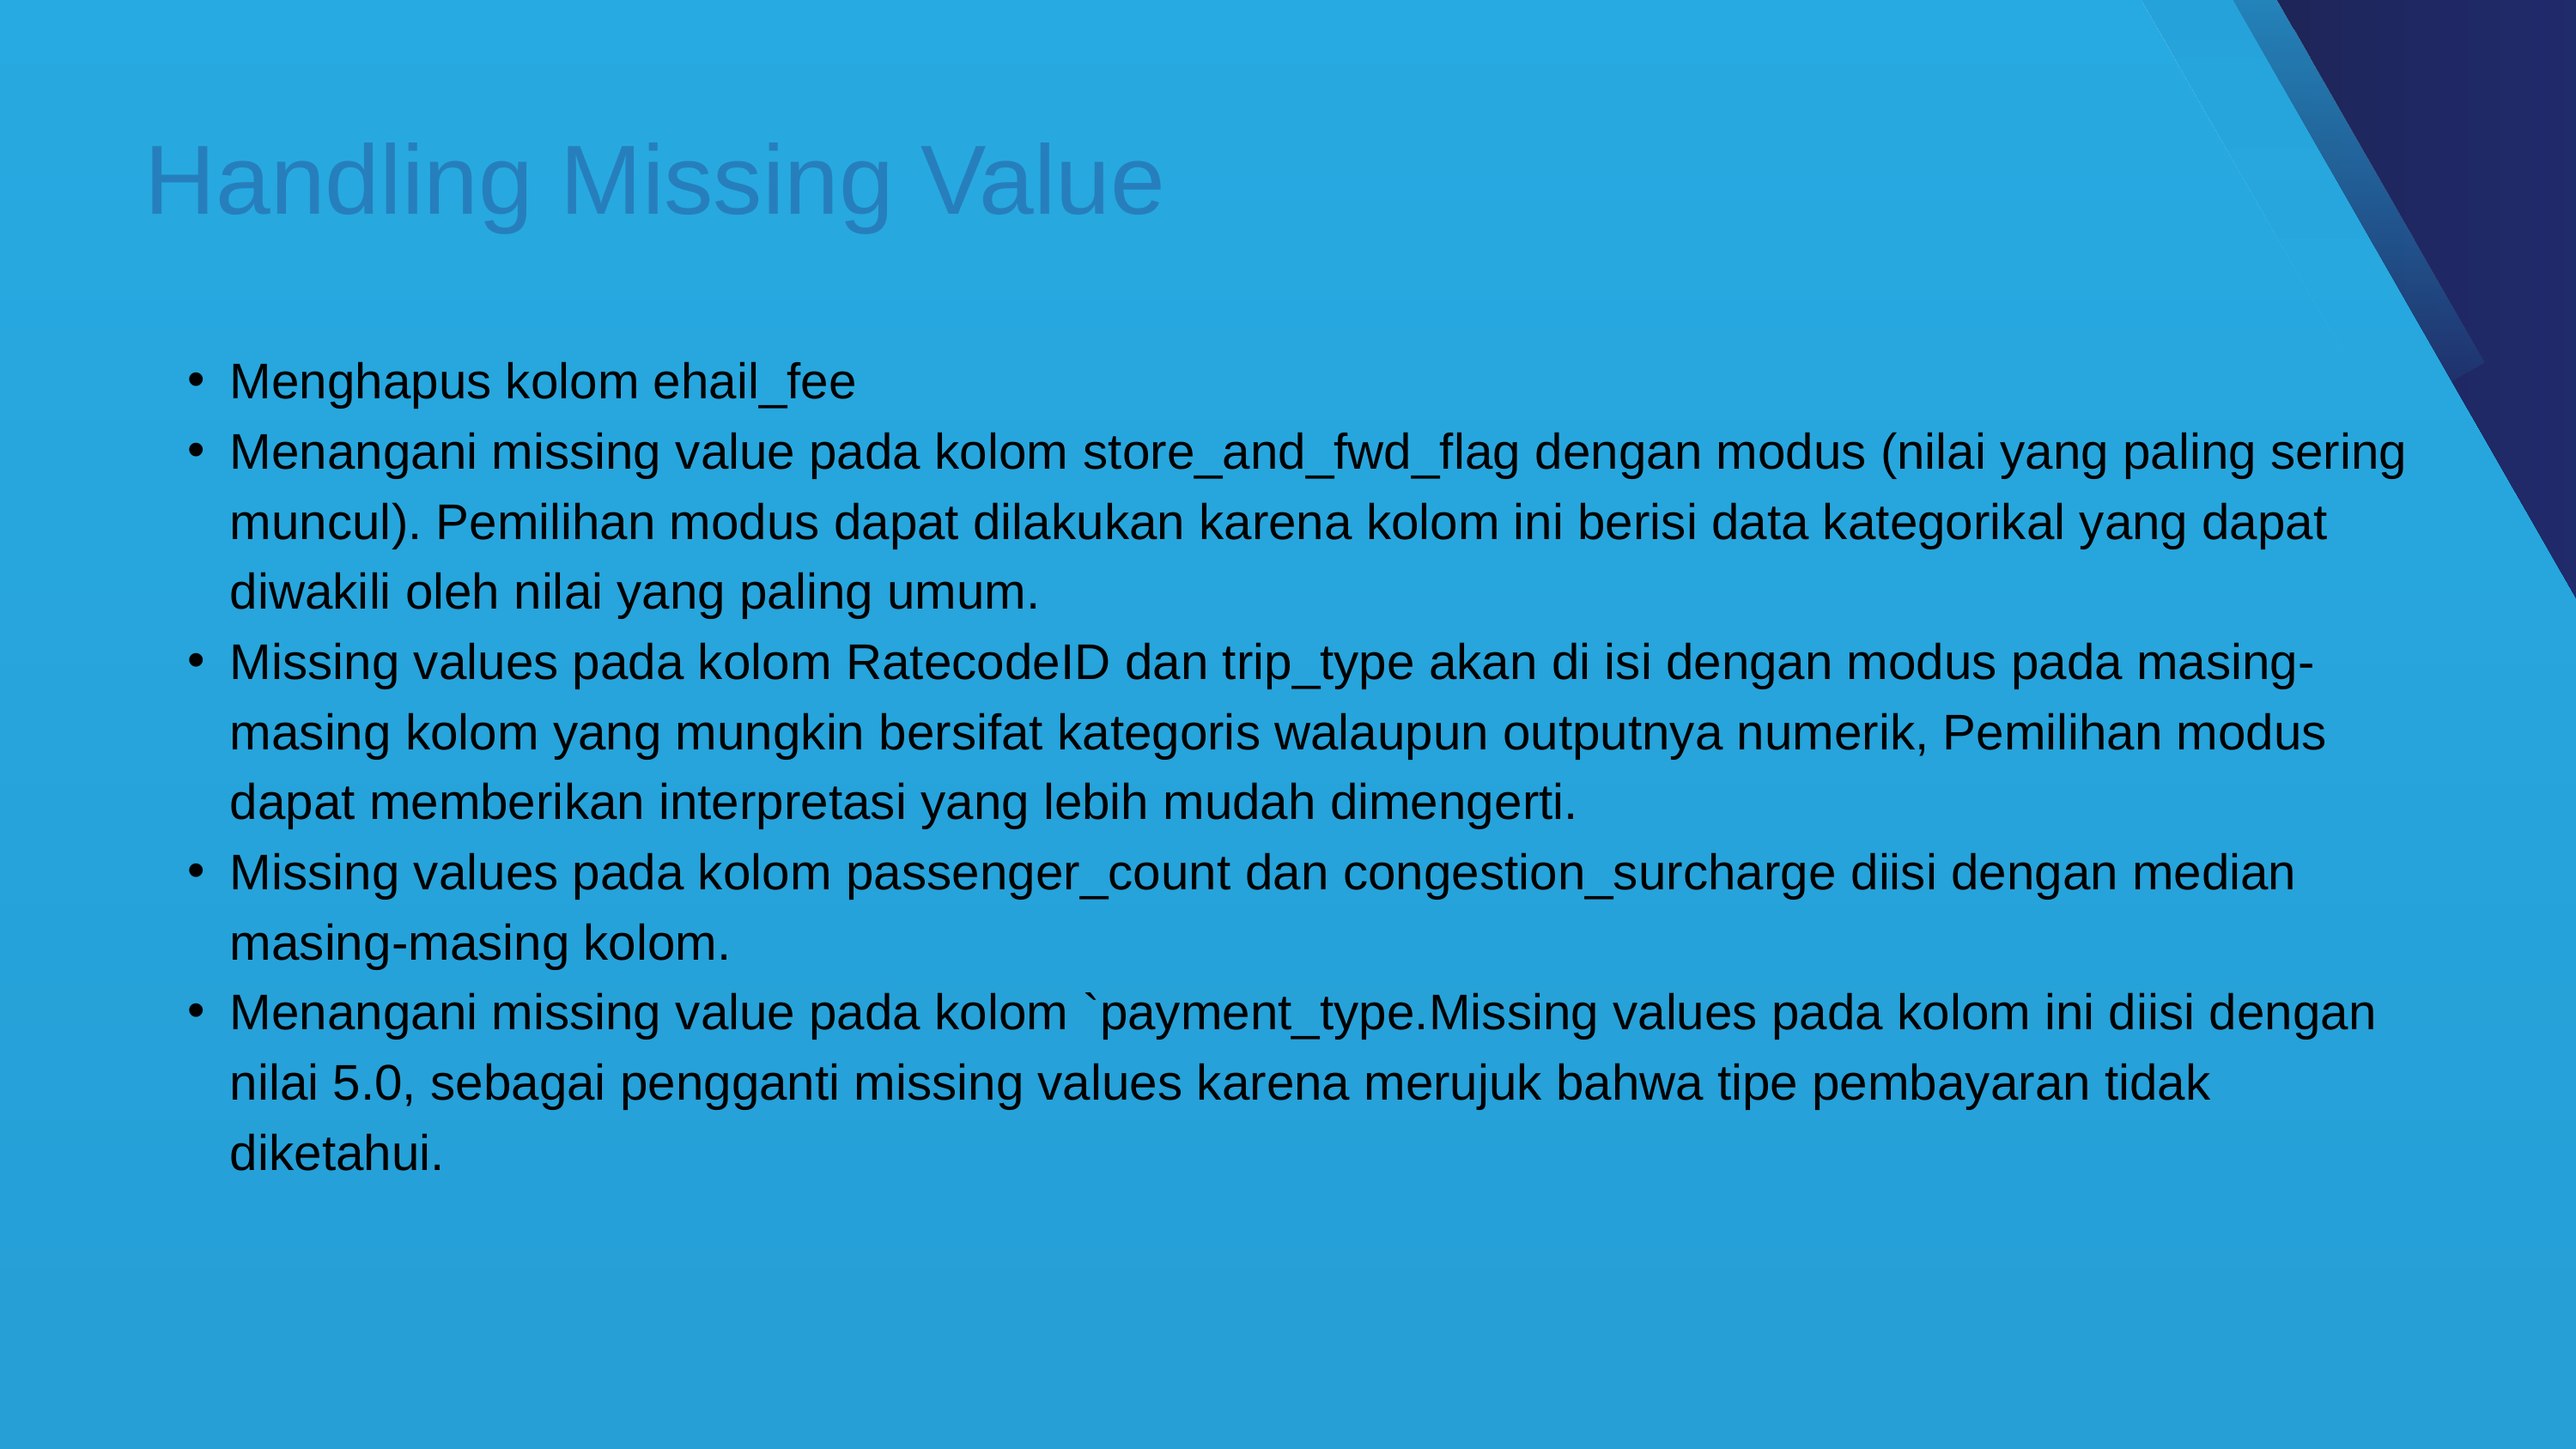

Handling Missing Value
Menghapus kolom ehail_fee
Menangani missing value pada kolom store_and_fwd_flag dengan modus (nilai yang paling sering muncul). Pemilihan modus dapat dilakukan karena kolom ini berisi data kategorikal yang dapat diwakili oleh nilai yang paling umum.
Missing values pada kolom RatecodeID dan trip_type akan di isi dengan modus pada masing-masing kolom yang mungkin bersifat kategoris walaupun outputnya numerik, Pemilihan modus dapat memberikan interpretasi yang lebih mudah dimengerti.
Missing values pada kolom passenger_count dan congestion_surcharge diisi dengan median masing-masing kolom.
Menangani missing value pada kolom `payment_type.Missing values pada kolom ini diisi dengan nilai 5.0, sebagai pengganti missing values karena merujuk bahwa tipe pembayaran tidak diketahui.